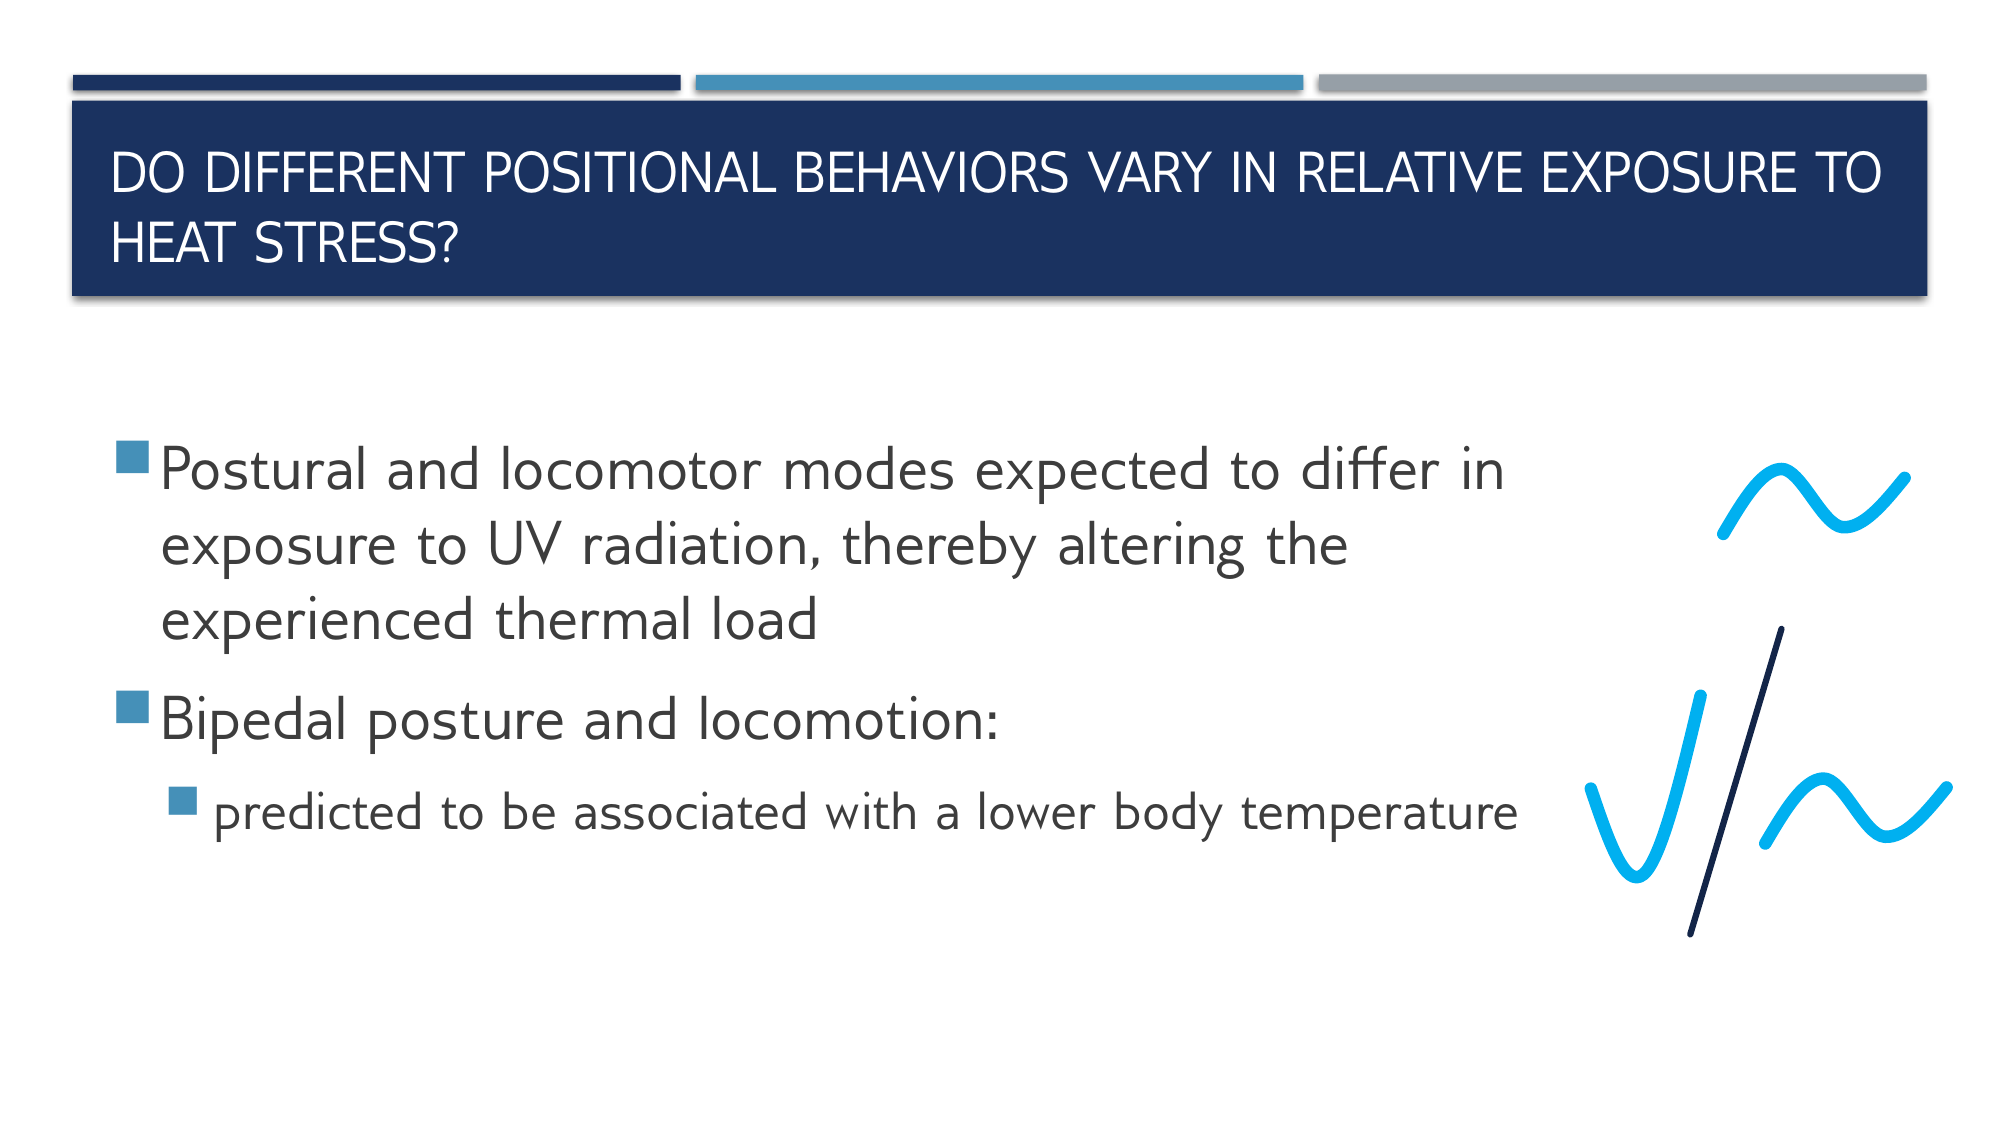

# Do different Positional behaviors vary in relative exposure to heat stress?
Postural and locomotor modes expected to differ in exposure to UV radiation, thereby altering the experienced thermal load
Bipedal posture and locomotion:
predicted to be associated with a lower body temperature